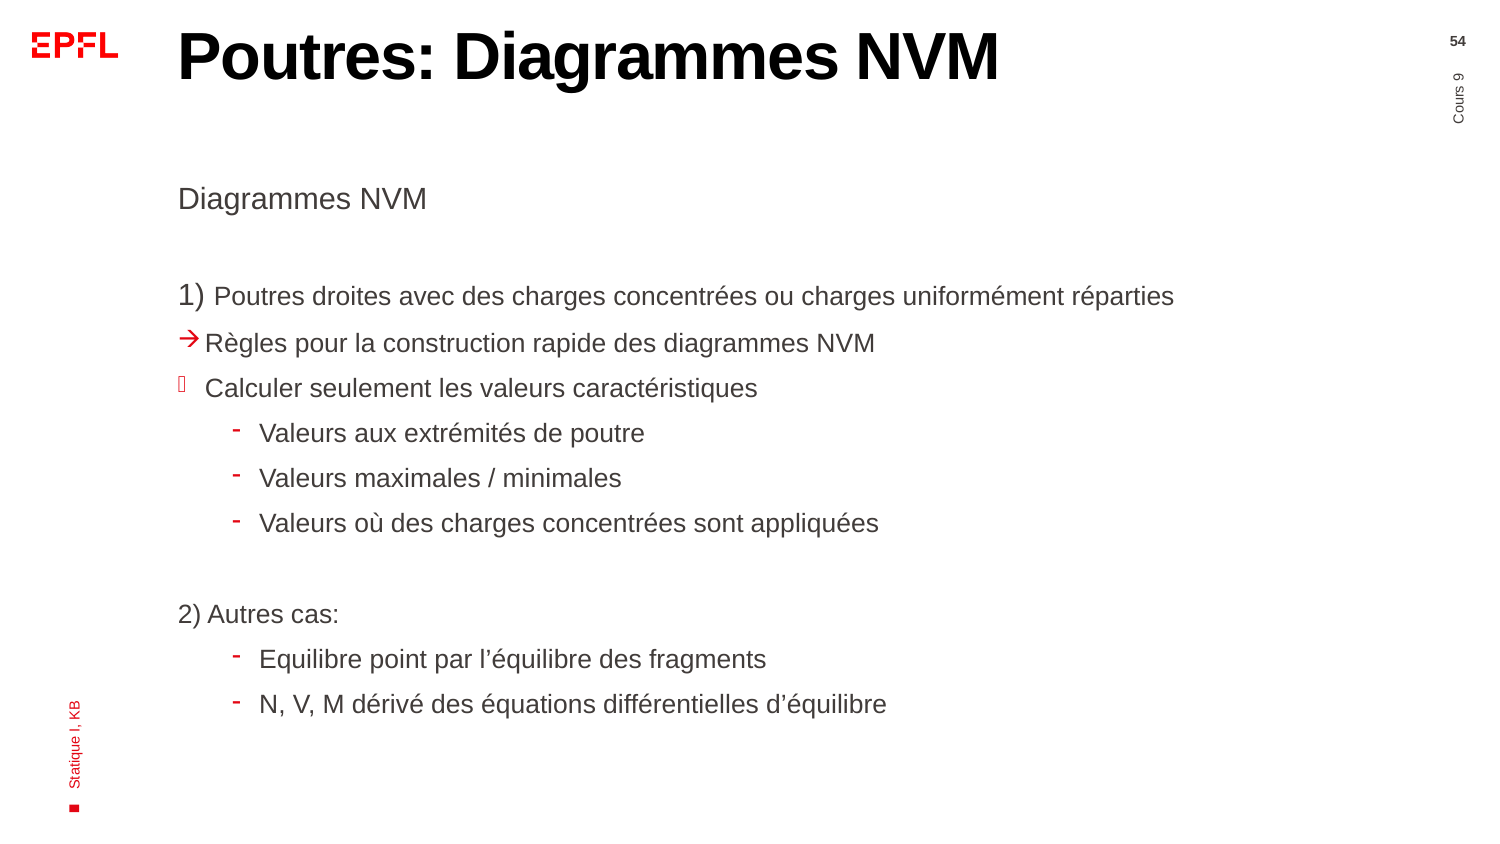

# Poutres: Diagrammes NVM
54
Diagrammes NVM

1) Poutres droites avec des charges concentrées ou charges uniformément réparties
Règles pour la construction rapide des diagrammes NVM
Calculer seulement les valeurs caractéristiques
Valeurs aux extrémités de poutre
Valeurs maximales / minimales
Valeurs où des charges concentrées sont appliquées

2) Autres cas:
Equilibre point par l’équilibre des fragments
N, V, M dérivé des équations différentielles d’équilibre

Cours 9
Statique I, KB